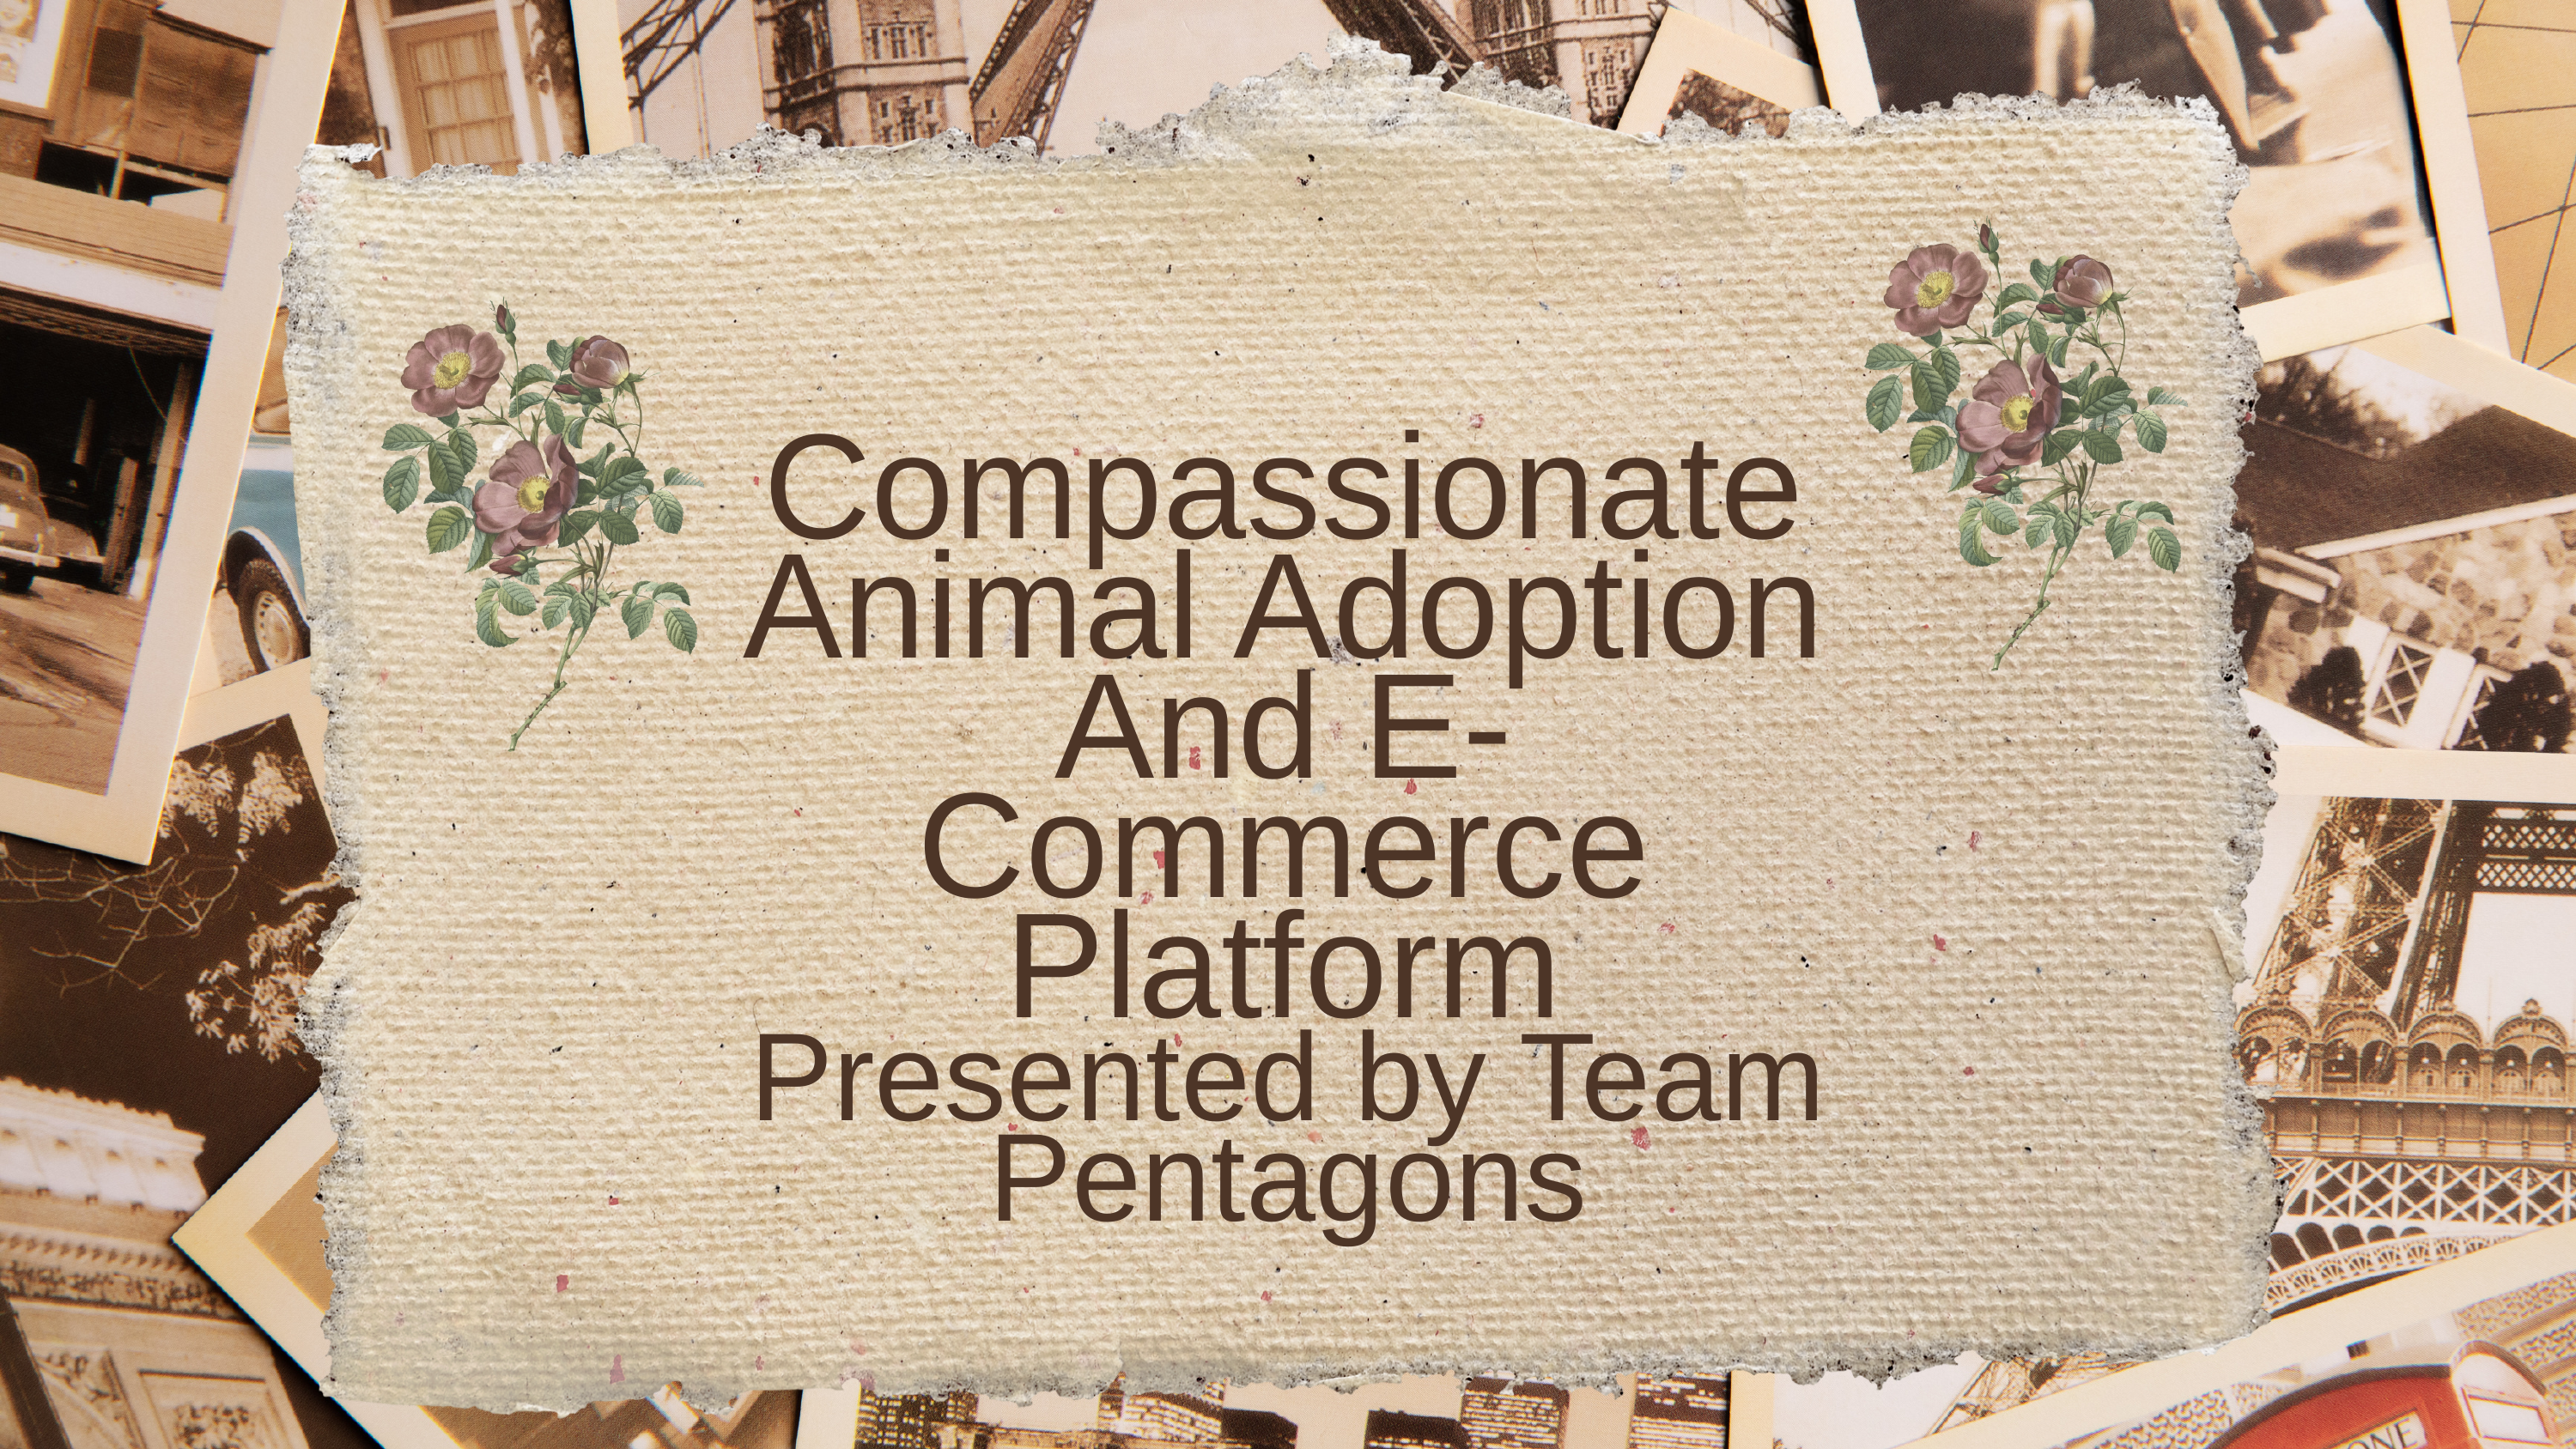

Compassionate Animal Adoption And E-Commerce Platform
Presented by Team Pentagons